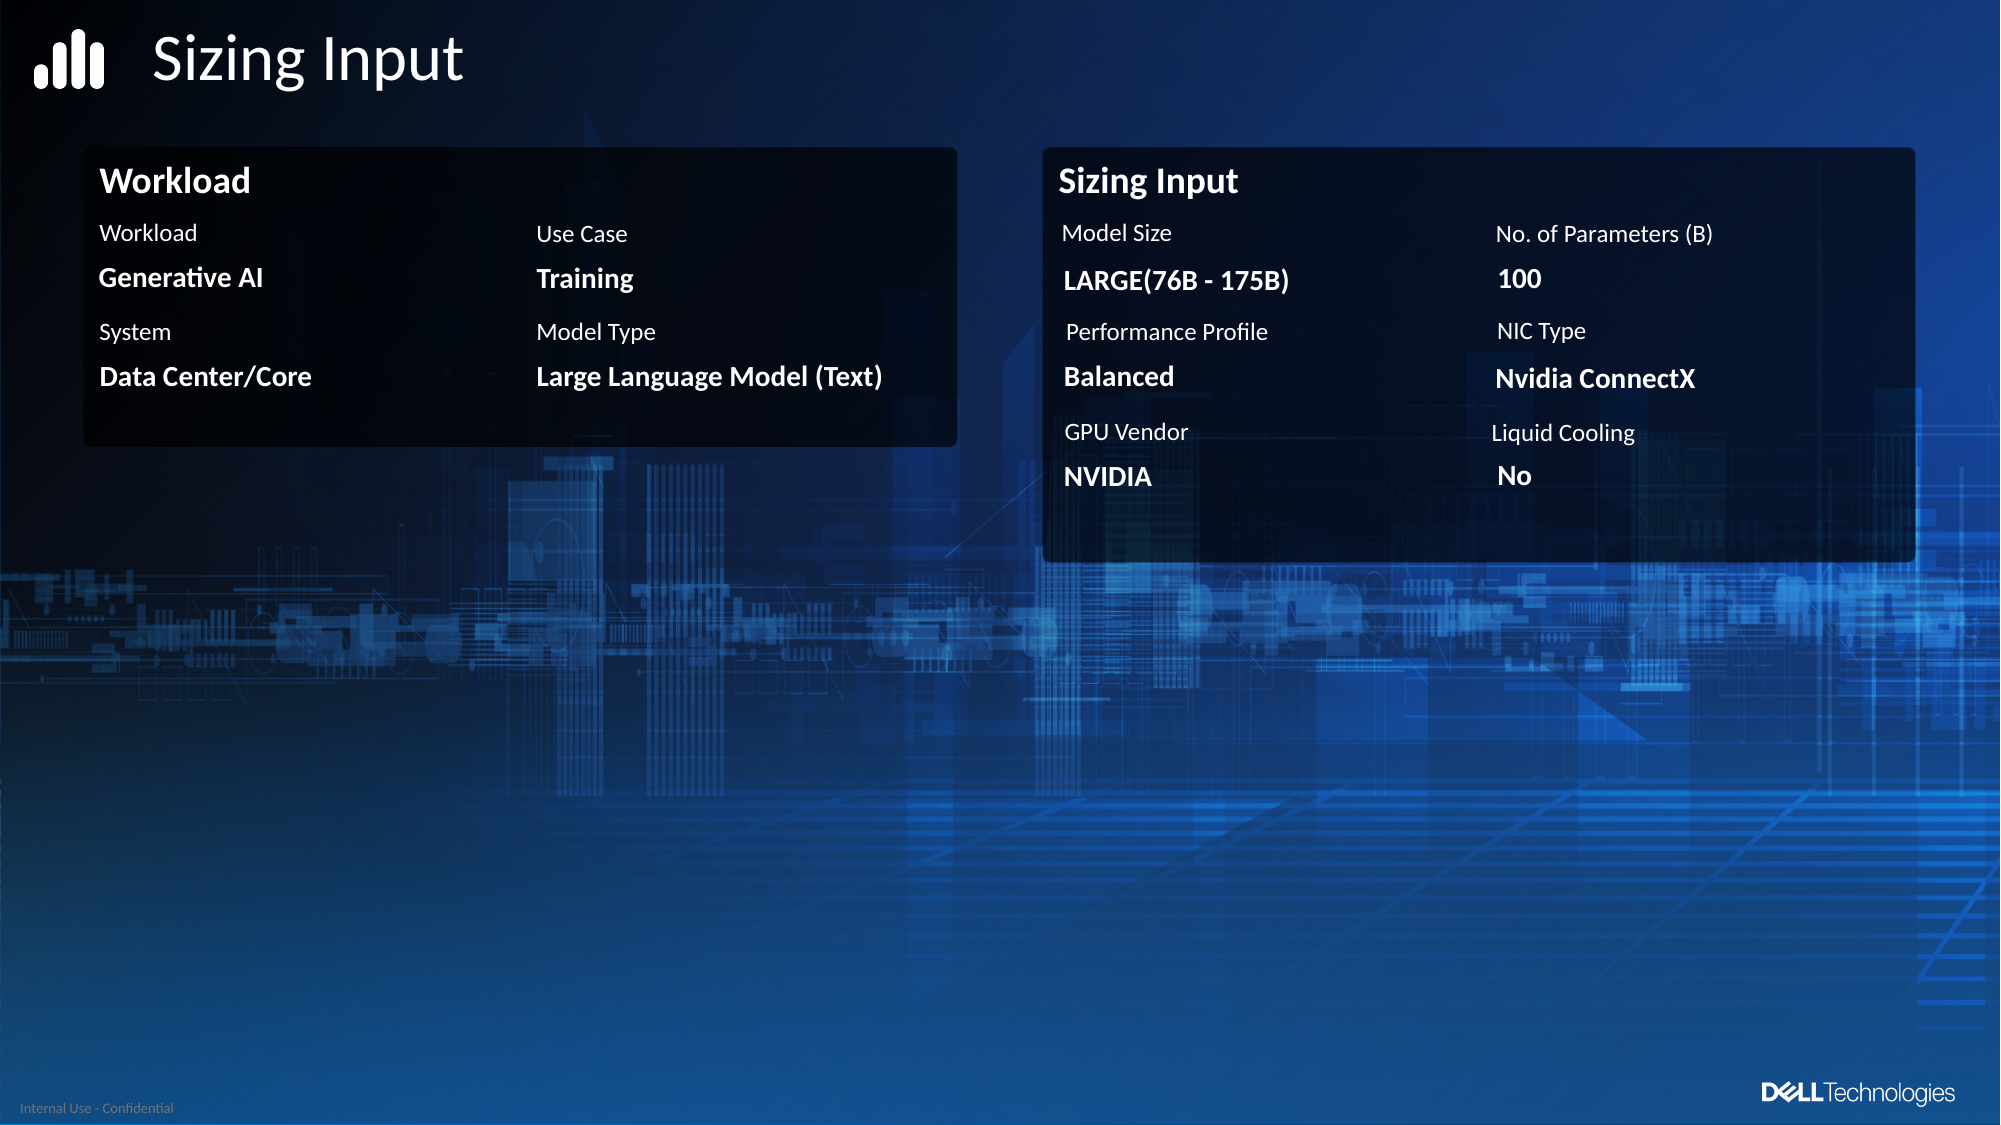

# Sizing Input
Generative AI
Training
100
LARGE(76B - 175B)
Data Center/Core
Large Language Model (Text)
Balanced
Nvidia ConnectX
No
NVIDIA